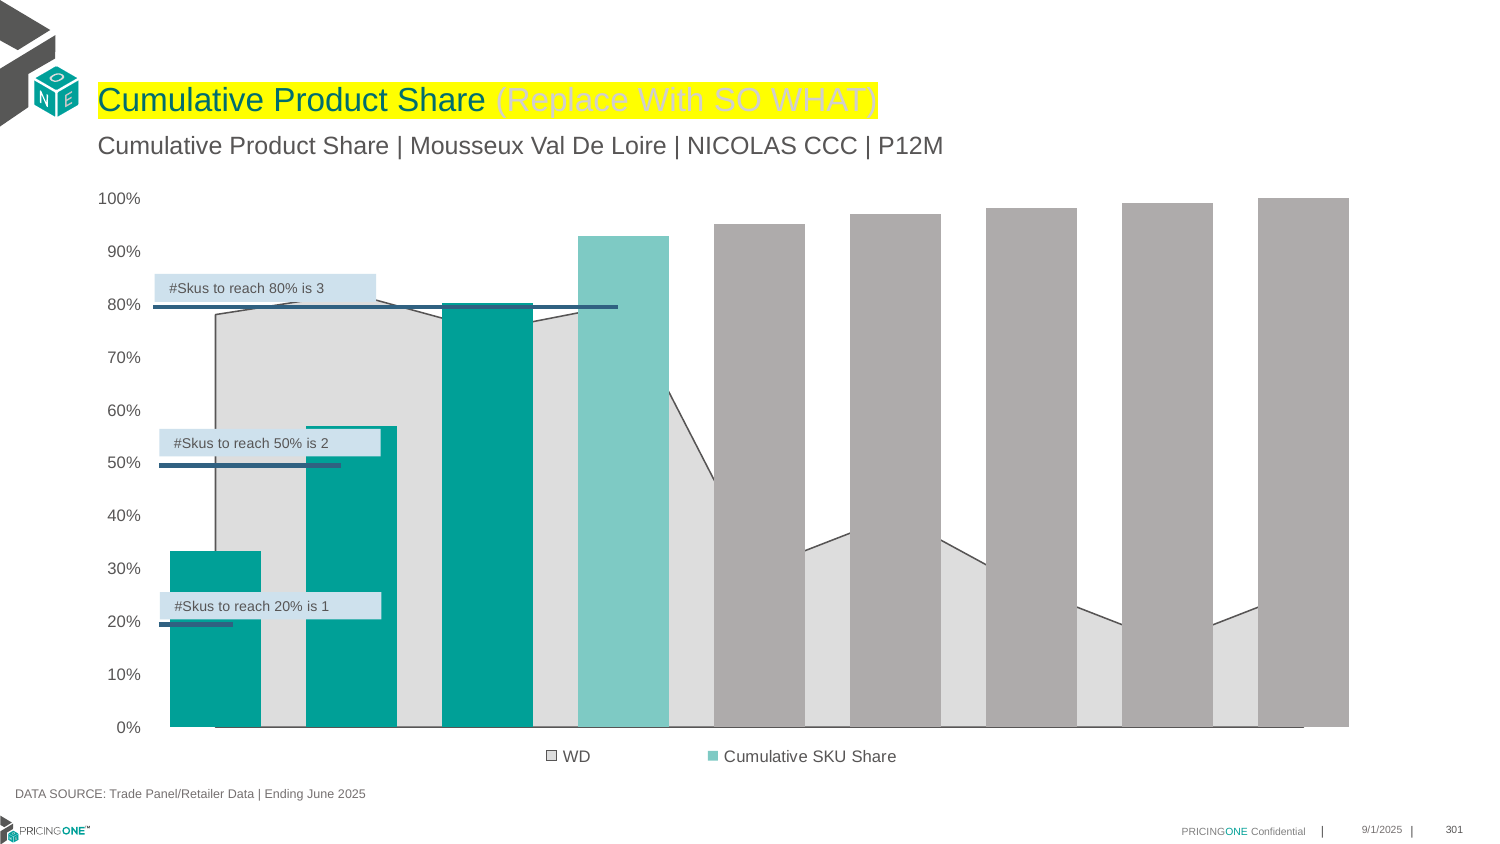

# Cumulative Product Share (Replace With SO WHAT)
Cumulative Product Share | Mousseux Val De Loire | NICOLAS CCC | P12M

### Chart

| Category | WD | Cumulative SKU Share |
|---|---|---|
| Chateau Mon | 0.78 | 0.33306561721950045 |
| Bouvet-Ladu | 0.82 | 0.5686290257810618 |
| De Chanceny | 0.75 | 0.8015420448156775 |
| All Others | 0.8 | 0.9288410569432175 |
| Bouvet-Ladu | 0.3 | 0.9508473215002812 |
| All Others | 0.4 | 0.9699622520279496 |
| Bouvet-Ladu | 0.26 | 0.9817685326479801 |
| Bouvet-Ladu | 0.16 | 0.9911653682435146 |
| All Others | 0.26 | 1.0 |
#Skus to reach 80% is 3
#Skus to reach 50% is 2
#Skus to reach 20% is 1
DATA SOURCE: Trade Panel/Retailer Data | Ending June 2025

9/1/2025
301